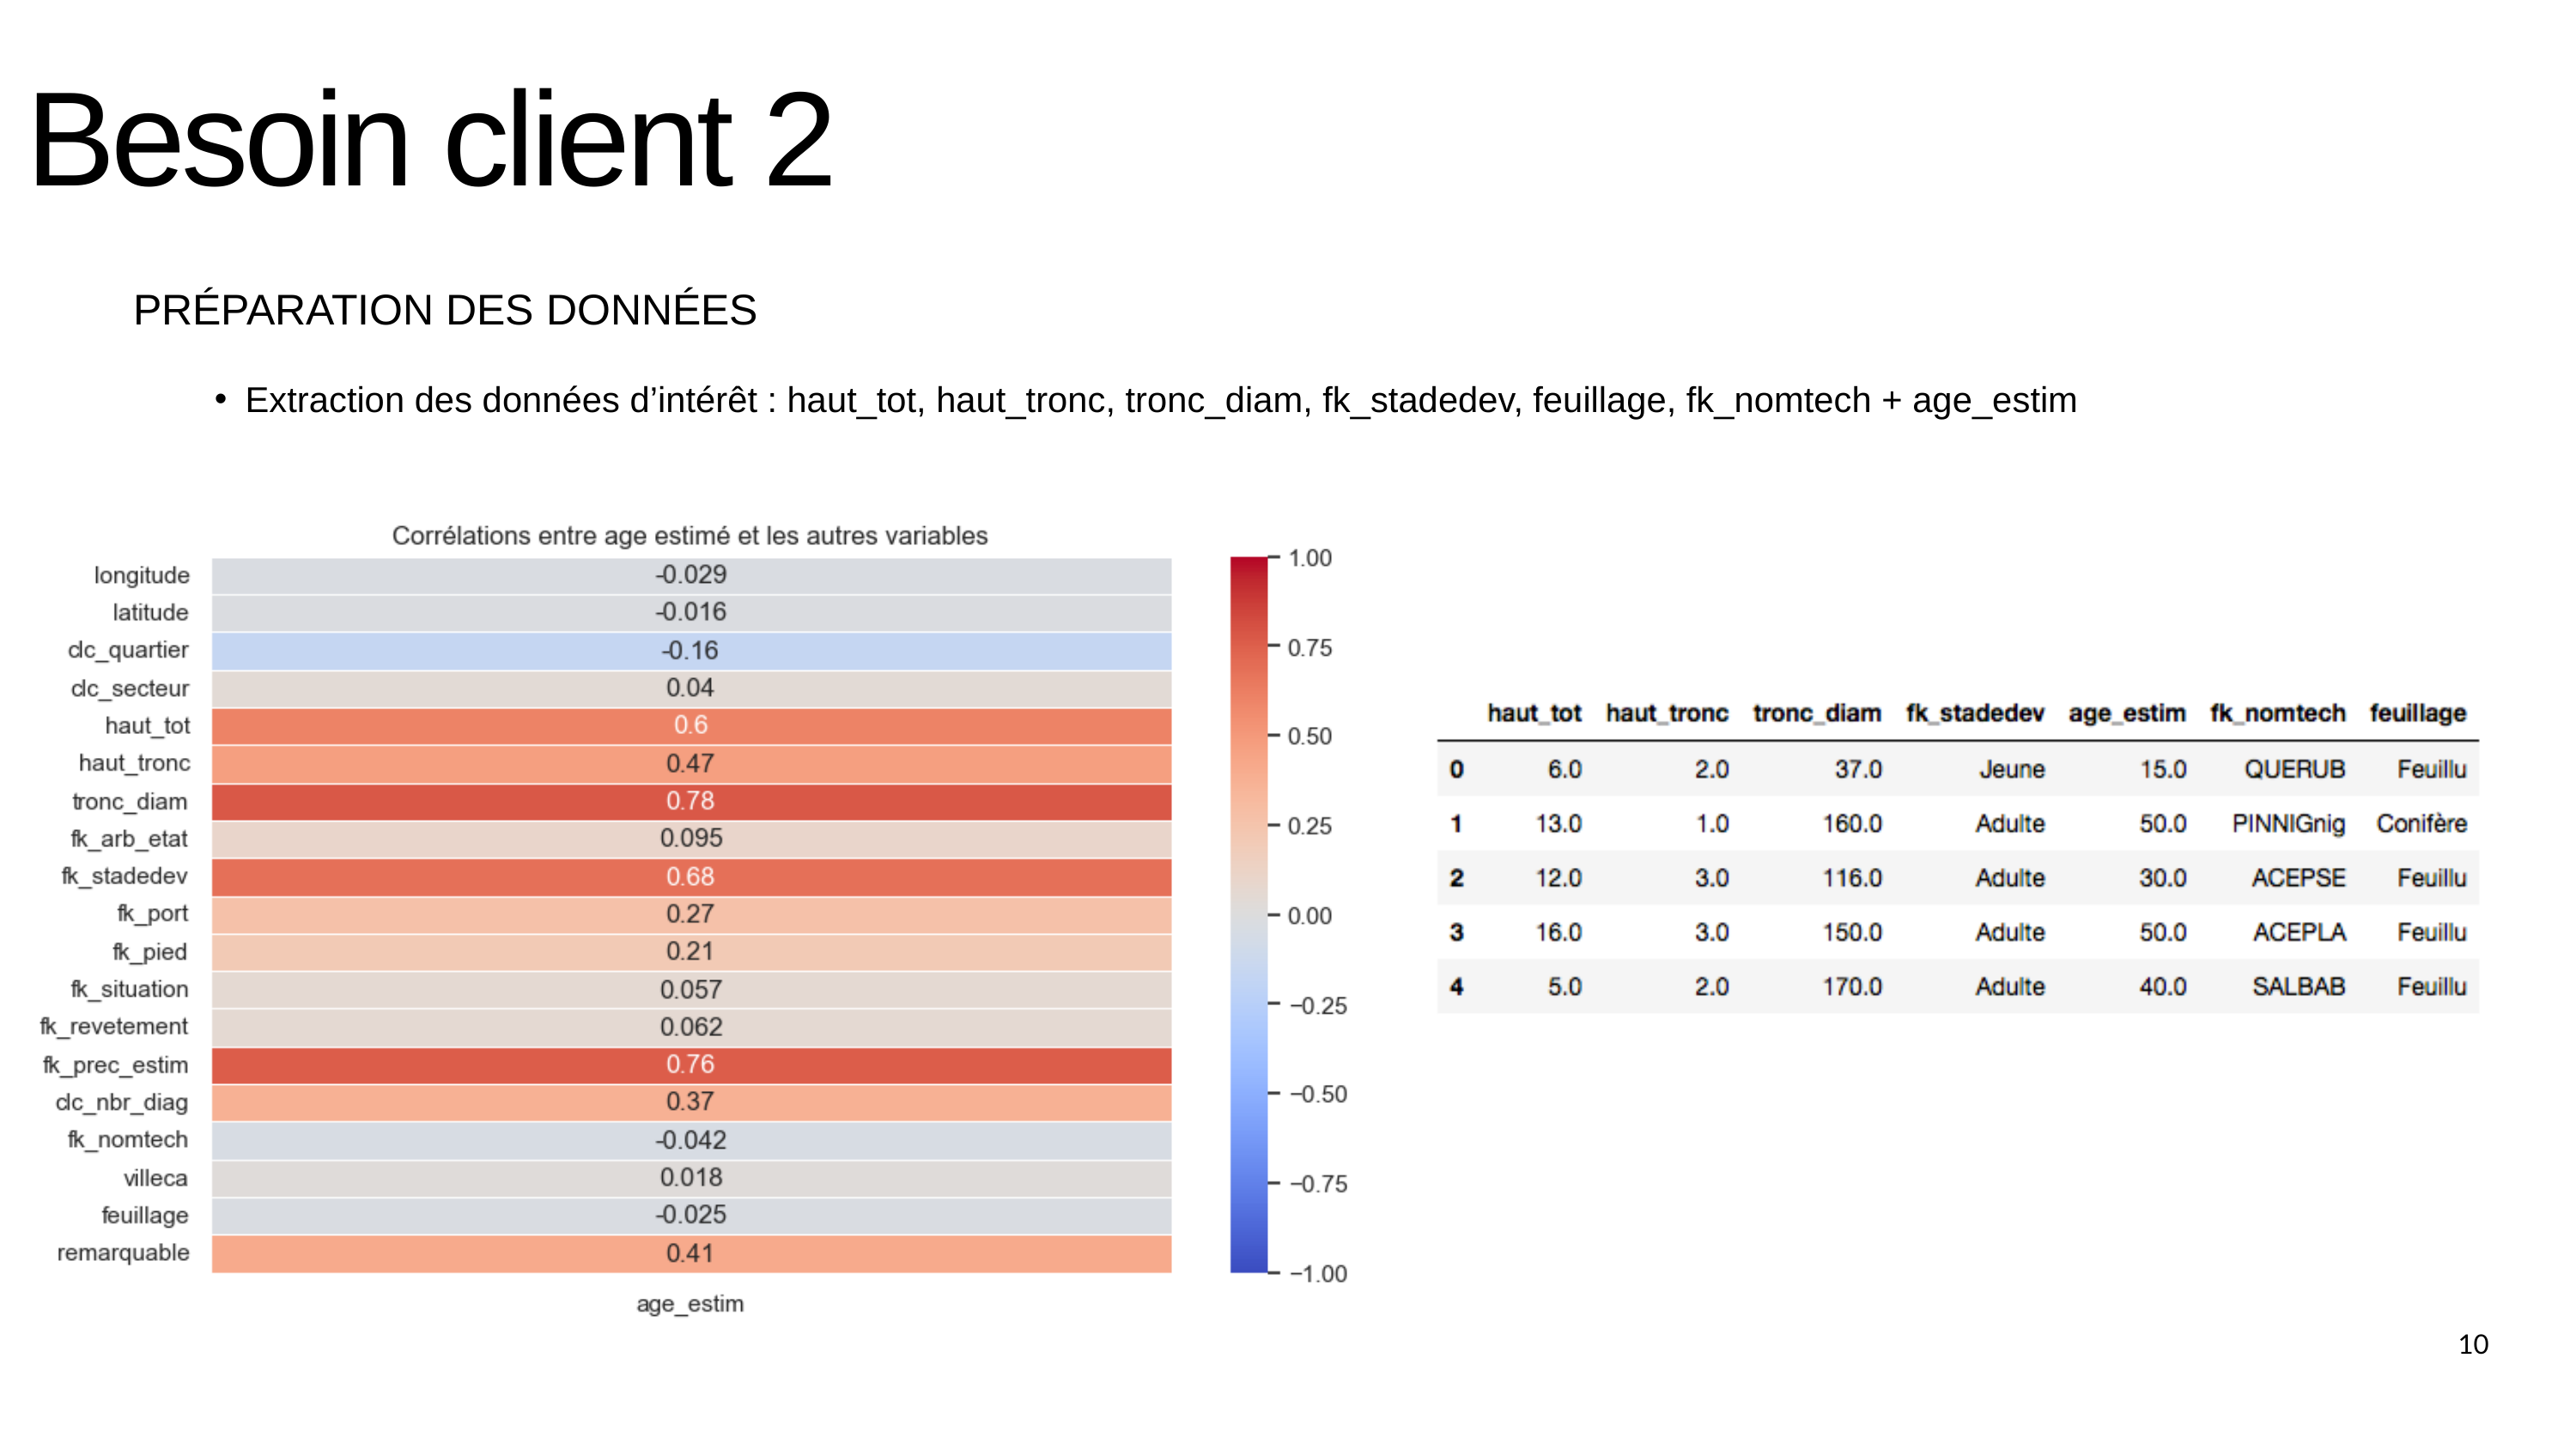

Besoin client 2
PRÉPARATION DES DONNÉES
Extraction des données d’intérêt : haut_tot, haut_tronc, tronc_diam, fk_stadedev, feuillage, fk_nomtech + age_estim

10